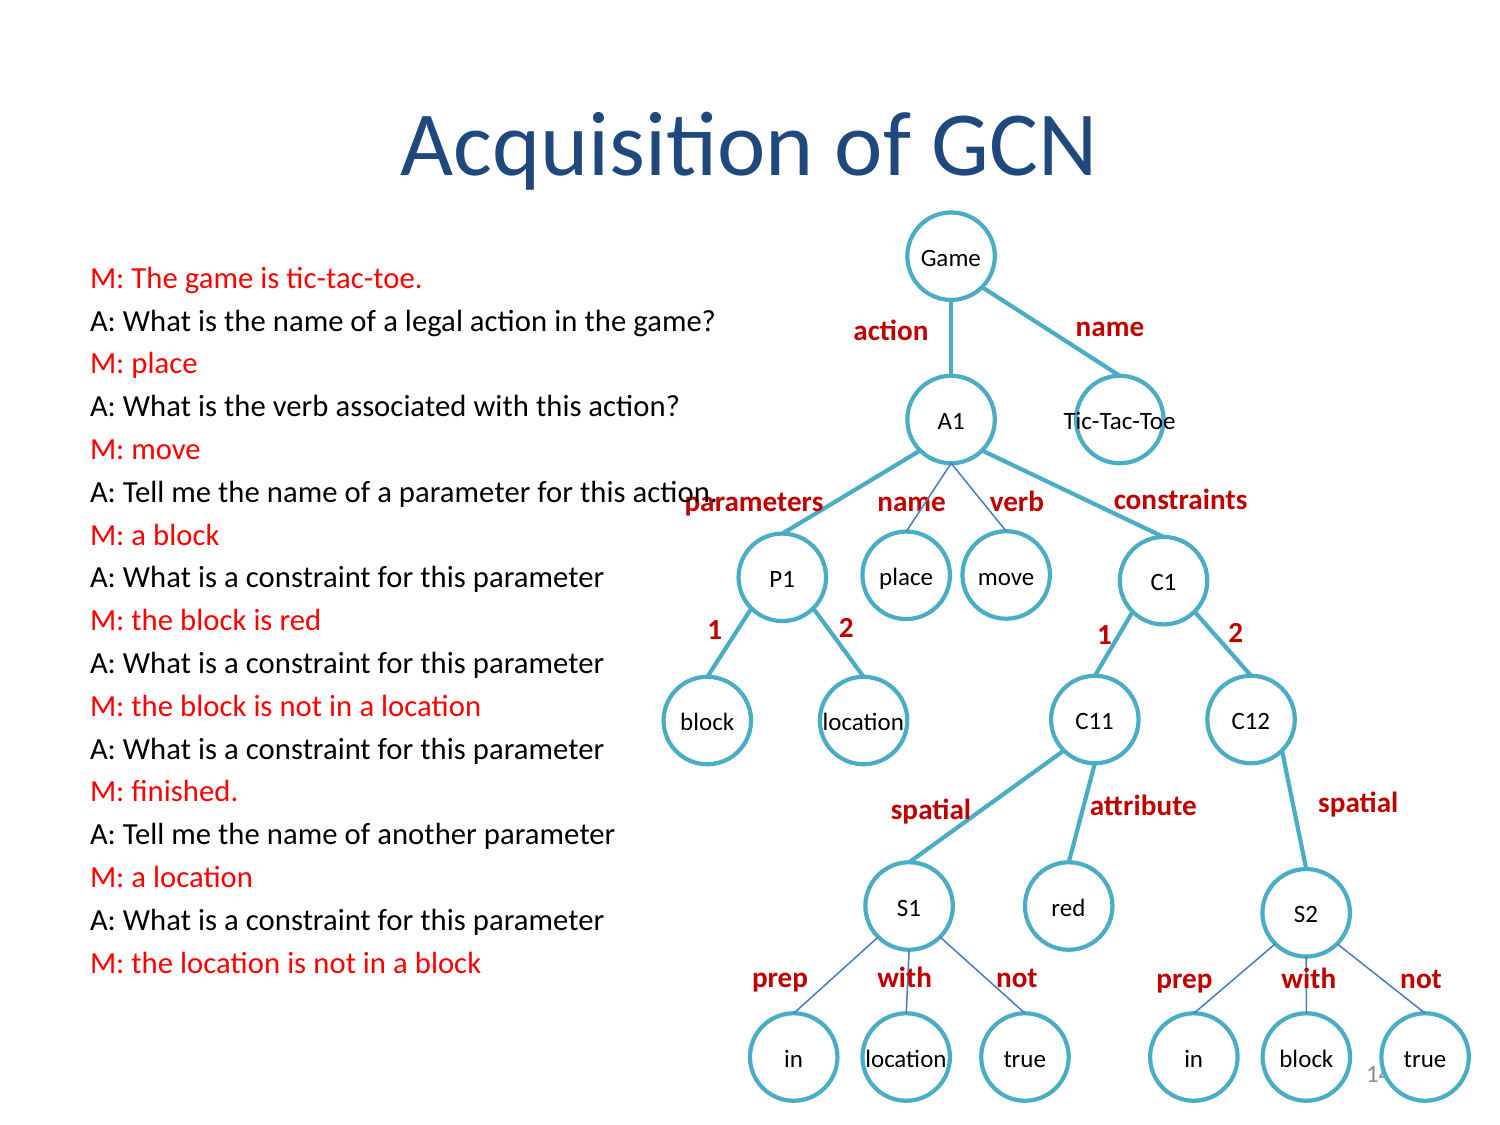

# Acquisition of GCN
Game
M: The game is tic-tac-toe.
A: What is the name of a legal action in the game?
M: place
A: What is the verb associated with this action?
M: move
A: Tell me the name of a parameter for this action.
M: a block
A: What is a constraint for this parameter
M: the block is red
A: What is a constraint for this parameter
M: the block is not in a location
A: What is a constraint for this parameter
M: finished.
A: Tell me the name of another parameter
M: a location
A: What is a constraint for this parameter
M: the location is not in a block

name
action
A1
Tic-Tac-Toe
constraints
name
verb
parameters
move
place
P1
C1
2
1
2
1
C11
C12
block
location
spatial
attribute
spatial
S1
red
S2
with
not
prep
with
not
prep
in
location
true
in
block
true
14